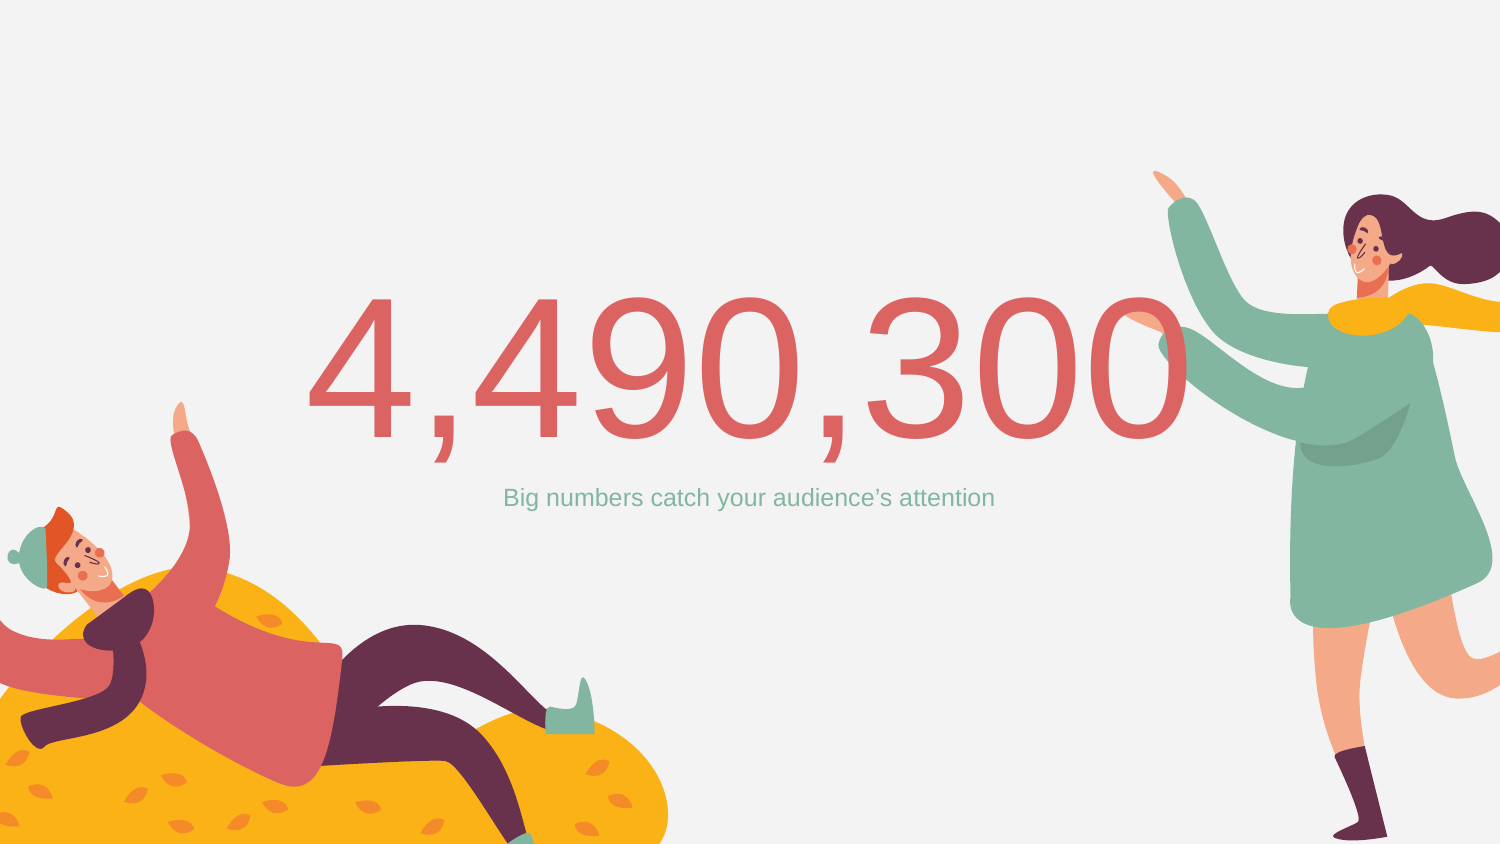

# 4,490,300

Big numbers catch your audience’s attention